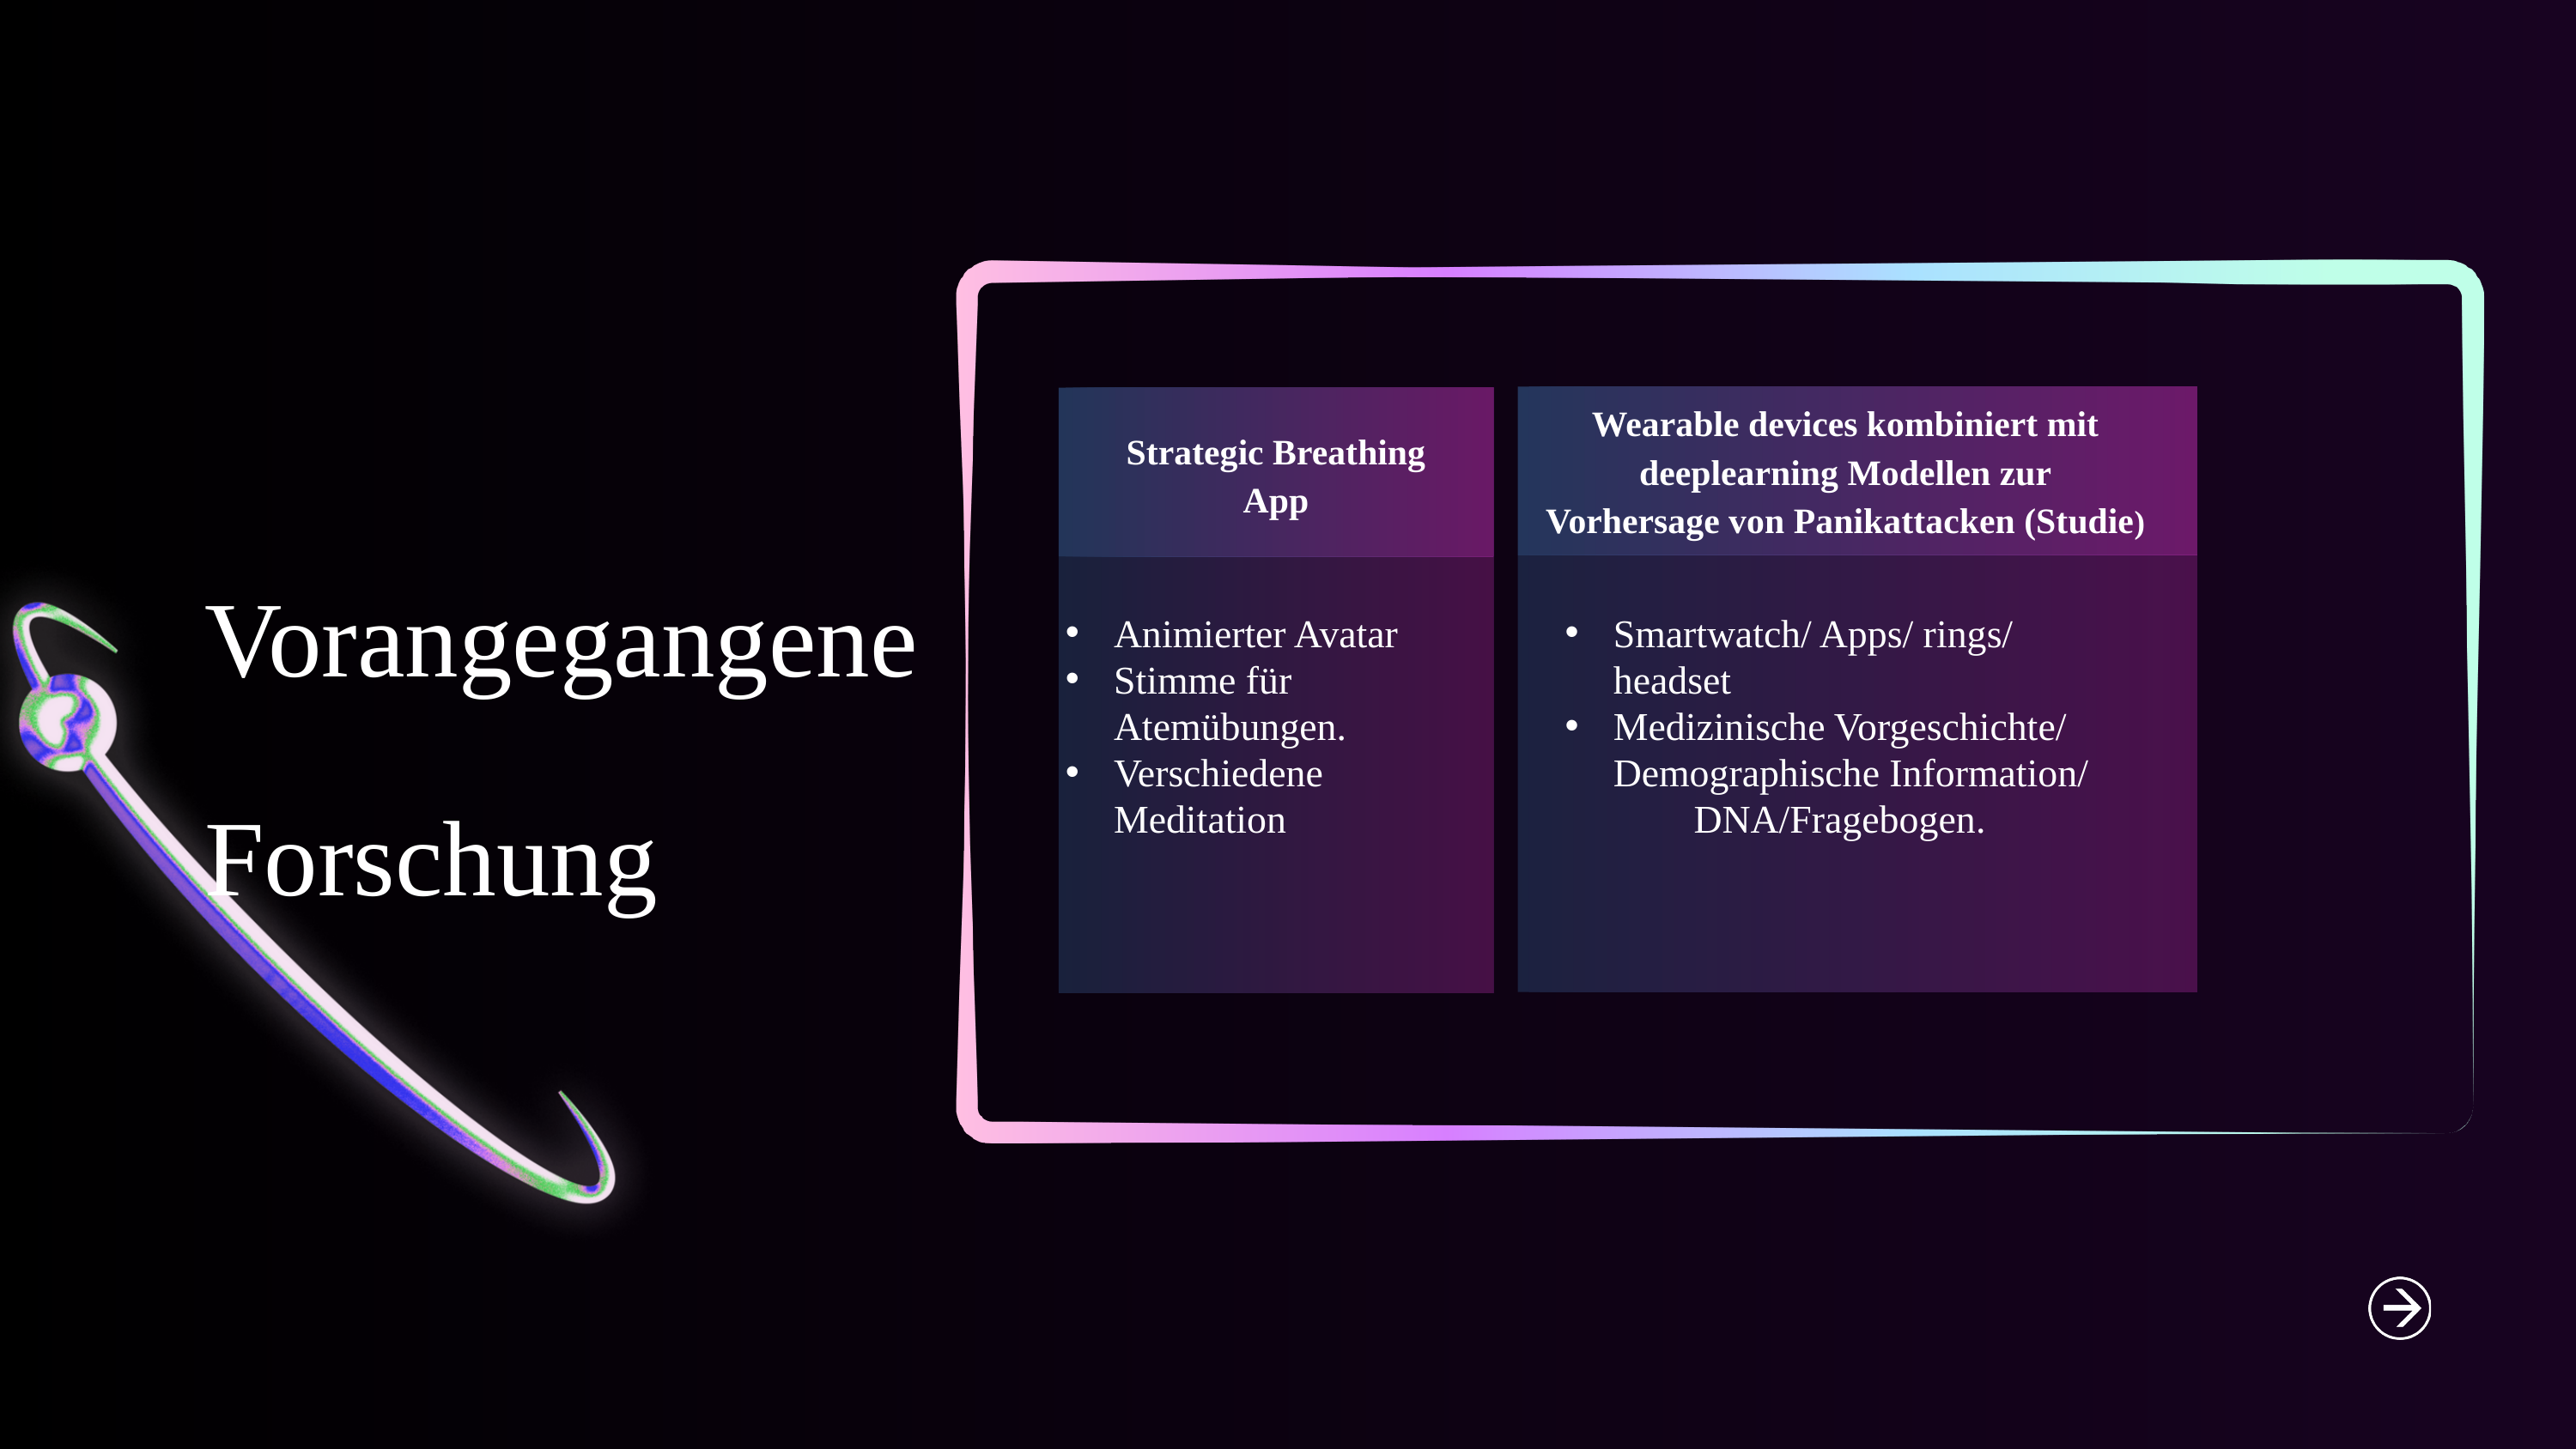

Wearable devices kombiniert mit deeplearning Modellen zur
Vorhersage von Panikattacken (Studie)
Strategic Breathing App
Vorangegangene Forschung

Animierter Avatar
Stimme für Atemübungen.
Verschiedene Meditation
Smartwatch/ Apps/ rings/ headset​
Medizinische Vorgeschichte/ Demographische Information/
	DNA/Fragebogen.